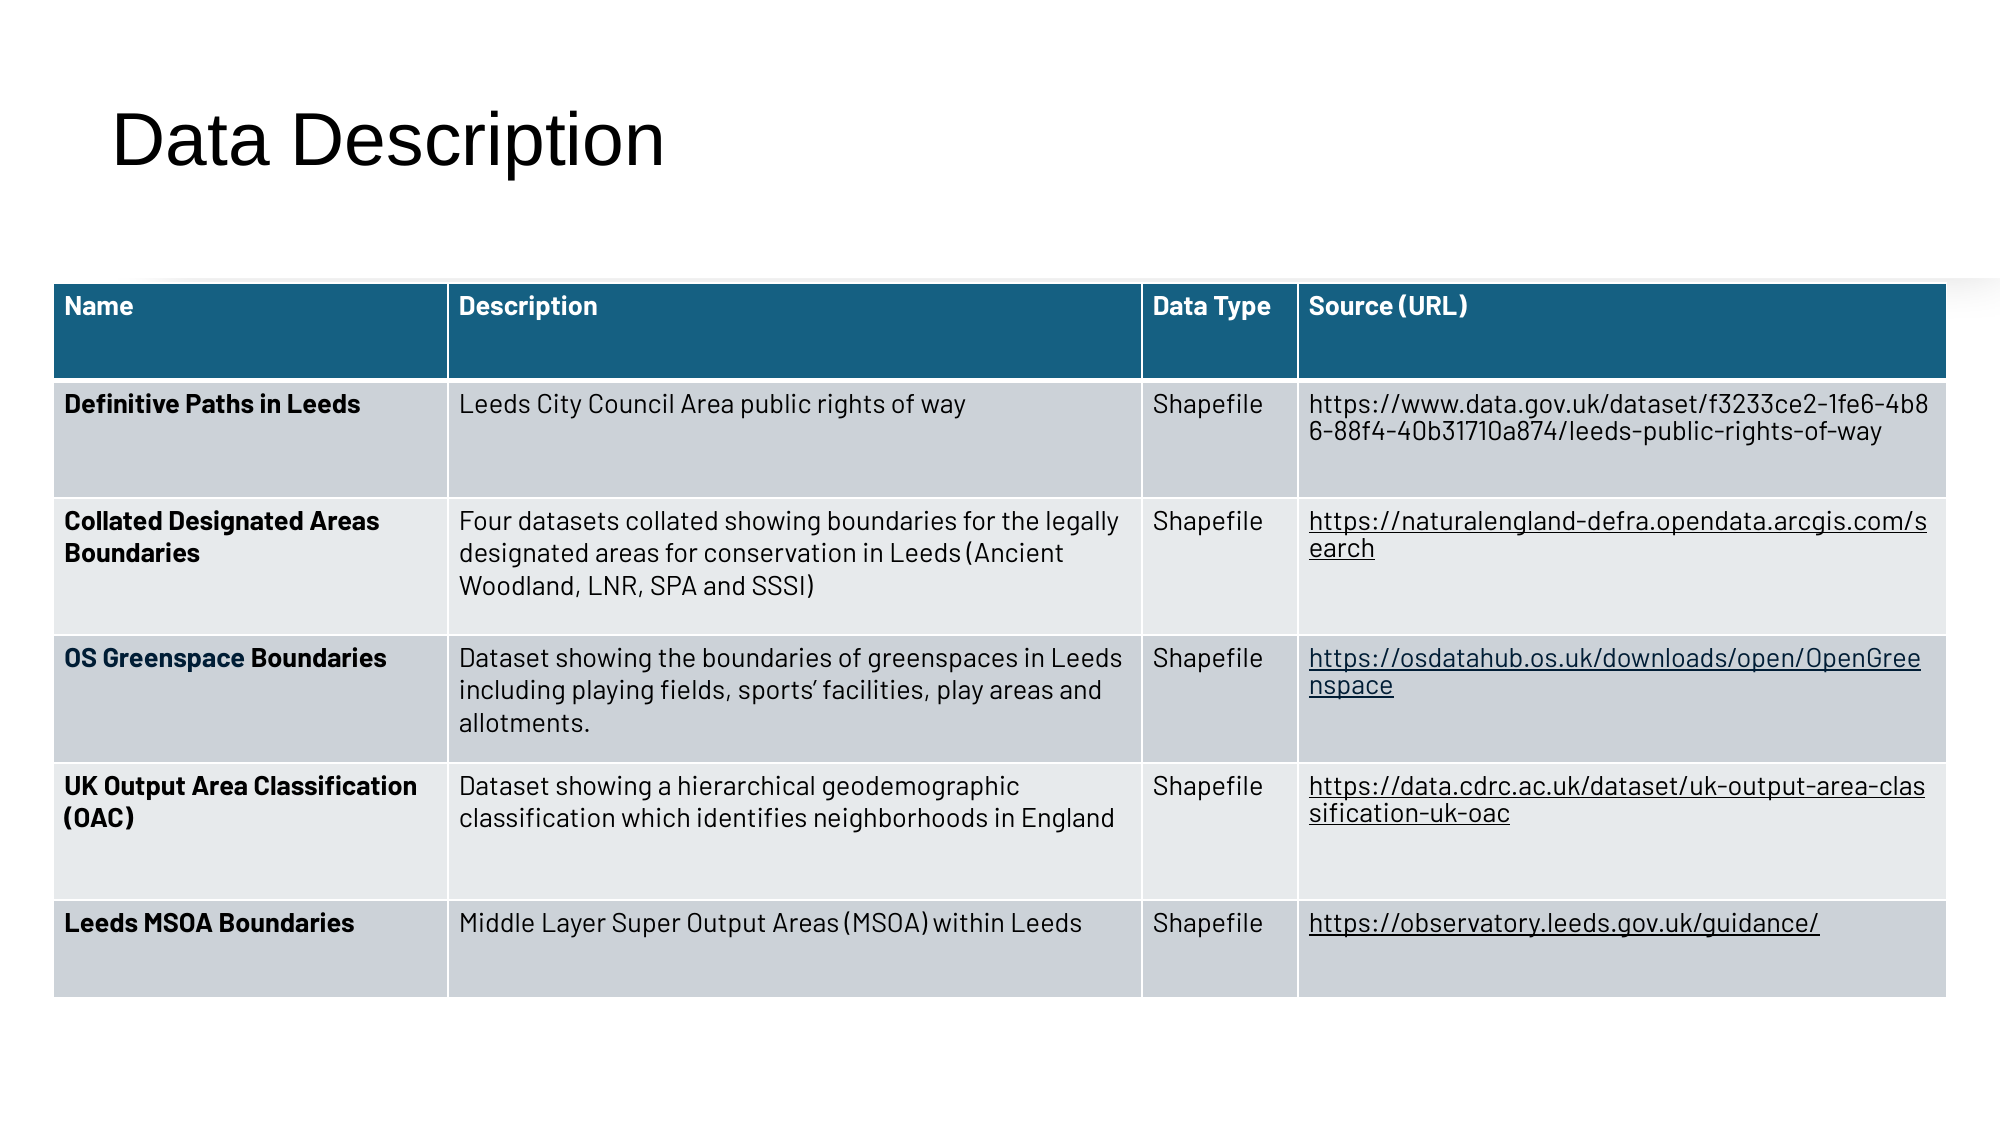

# Data Description
| Name | Description | Data Type | Source (URL) |
| --- | --- | --- | --- |
| Definitive Paths in Leeds | Leeds City Council Area public rights of way | Shapefile | https://www.data.gov.uk/dataset/f3233ce2-1fe6-4b86-88f4-40b31710a874/leeds-public-rights-of-way |
| Collated Designated Areas Boundaries | Four datasets collated showing boundaries for the legally designated areas for conservation in Leeds (Ancient Woodland, LNR, SPA and SSSI) | Shapefile | https://naturalengland-defra.opendata.arcgis.com/search |
| OS Greenspace Boundaries | Dataset showing the boundaries of greenspaces in Leeds including playing fields, sports’ facilities, play areas and allotments. | Shapefile | https://osdatahub.os.uk/downloads/open/OpenGreenspace |
| UK Output Area Classification (OAC) | Dataset showing a hierarchical geodemographic classification which identifies neighborhoods in England | Shapefile | https://data.cdrc.ac.uk/dataset/uk-output-area-classification-uk-oac |
| Leeds MSOA Boundaries | Middle Layer Super Output Areas (MSOA) within Leeds | Shapefile | https://observatory.leeds.gov.uk/guidance/ |